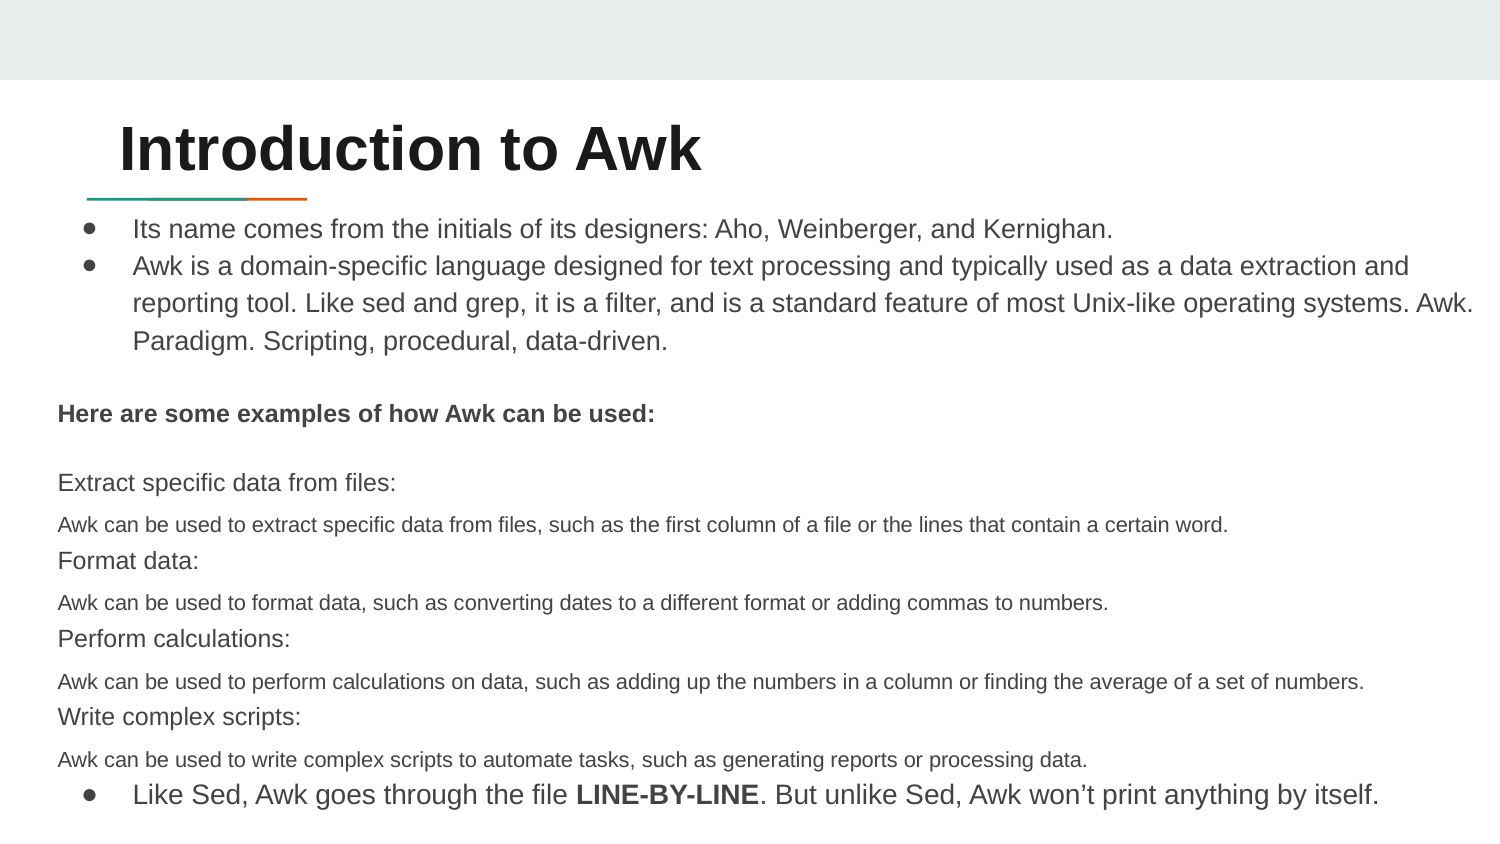

# Introduction to Awk
Its name comes from the initials of its designers: Aho, Weinberger, and Kernighan.
Awk is a domain-specific language designed for text processing and typically used as a data extraction and reporting tool. Like sed and grep, it is a filter, and is a standard feature of most Unix-like operating systems. Awk. Paradigm. Scripting, procedural, data-driven.
Here are some examples of how Awk can be used:
Extract specific data from files:
Awk can be used to extract specific data from files, such as the first column of a file or the lines that contain a certain word.
Format data:
Awk can be used to format data, such as converting dates to a different format or adding commas to numbers.
Perform calculations:
Awk can be used to perform calculations on data, such as adding up the numbers in a column or finding the average of a set of numbers.
Write complex scripts:
Awk can be used to write complex scripts to automate tasks, such as generating reports or processing data.
Like Sed, Awk goes through the file LINE-BY-LINE. But unlike Sed, Awk won’t print anything by itself.